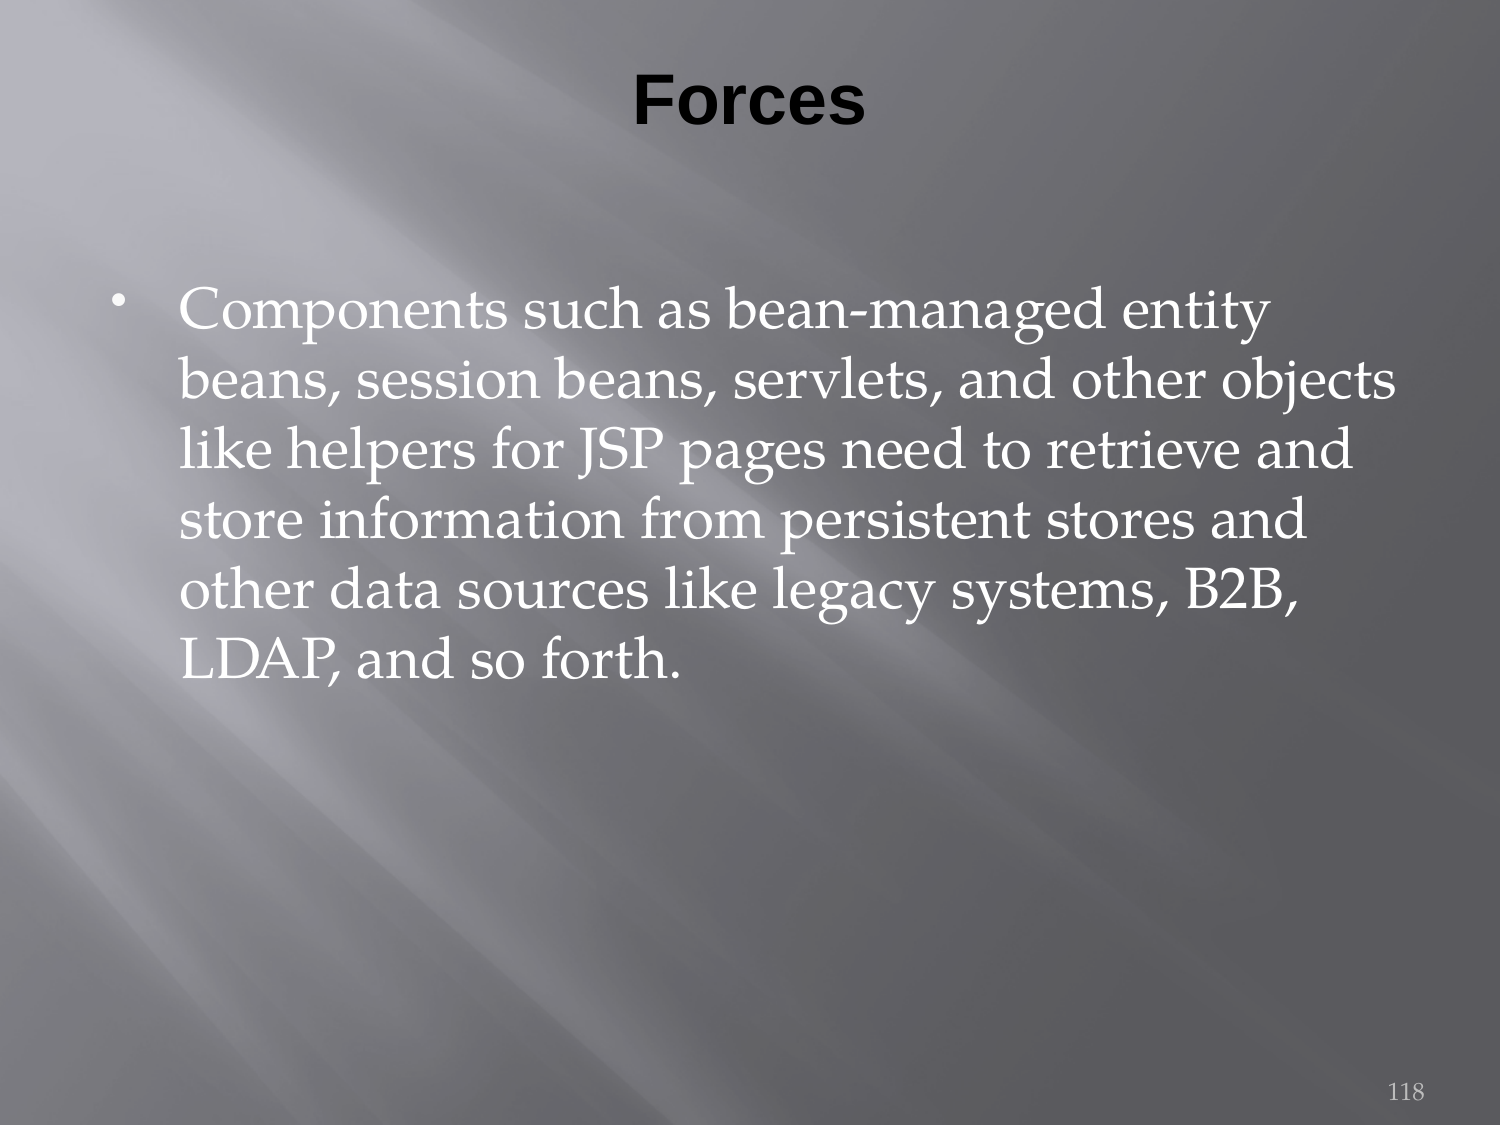

# Forces
Components such as bean-managed entity beans, session beans, servlets, and other objects like helpers for JSP pages need to retrieve and store information from persistent stores and other data sources like legacy systems, B2B, LDAP, and so forth.

118